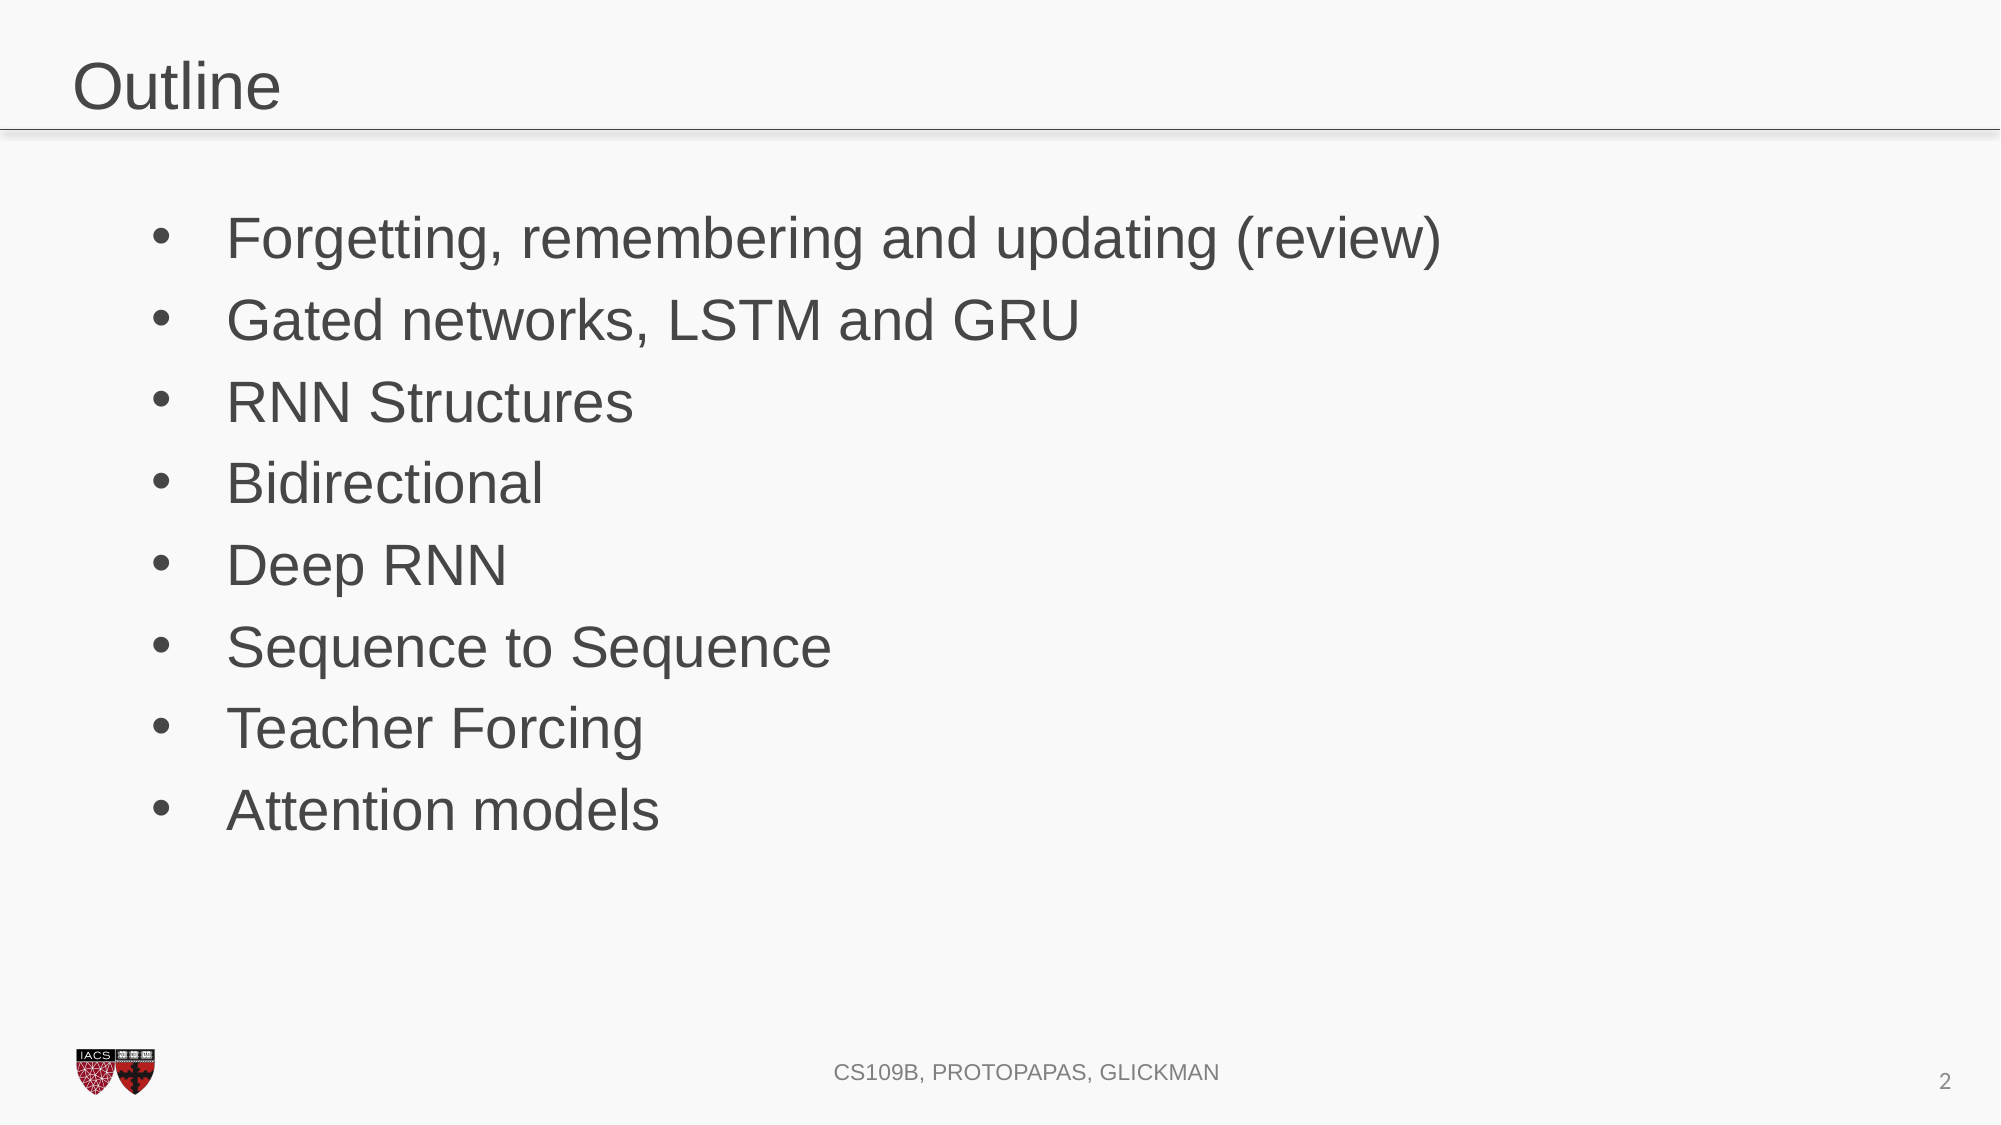

# Outline
Forgetting, remembering and updating (review)
Gated networks, LSTM and GRU
RNN Structures
Bidirectional
Deep RNN
Sequence to Sequence
Teacher Forcing
Attention models

2